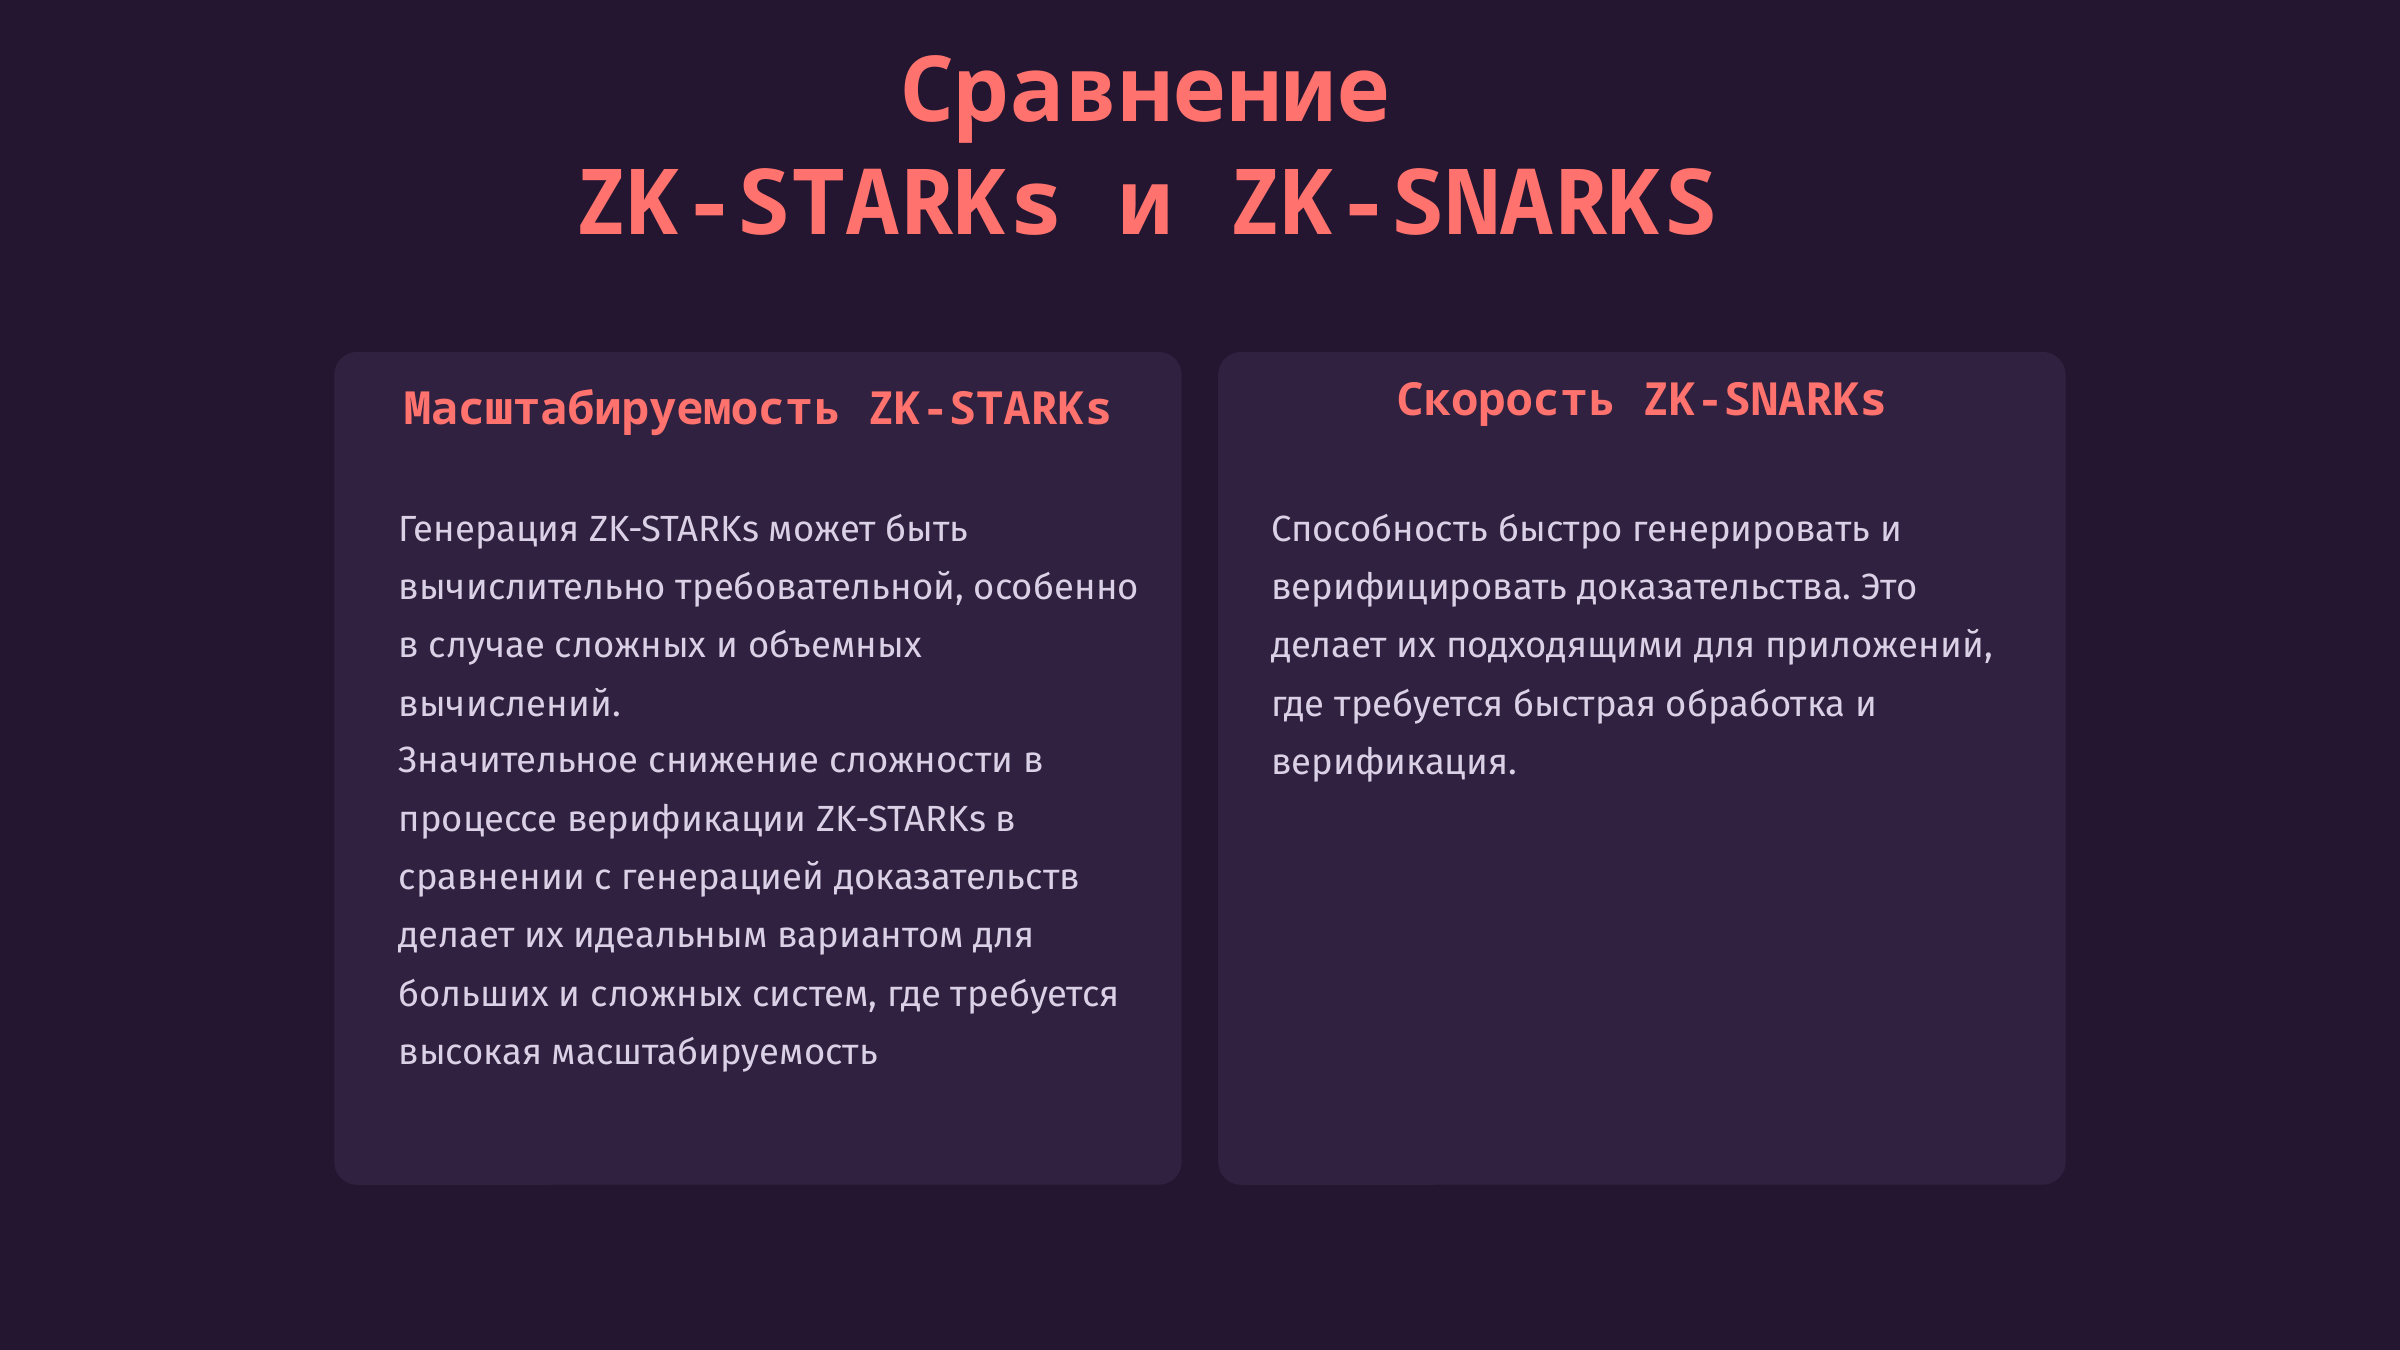

Сравнение
ZK-STARKs и ZK-SNARKS

Скорость ZK-SNARKs
Масштабируемость ZK-STARKs
Генерация ZK-STARKs может быть вычислительно требовательной, особенно в случае сложных и объемных вычислений.
Способность быстро генерировать и верифицировать доказательства. Это делает их подходящими для приложений, где требуется быстрая обработка и верификация.
Значительное снижение сложности в процессе верификации ZK-STARKs в сравнении с генерацией доказательств делает их идеальным вариантом для больших и сложных систем, где требуется высокая масштабируемость